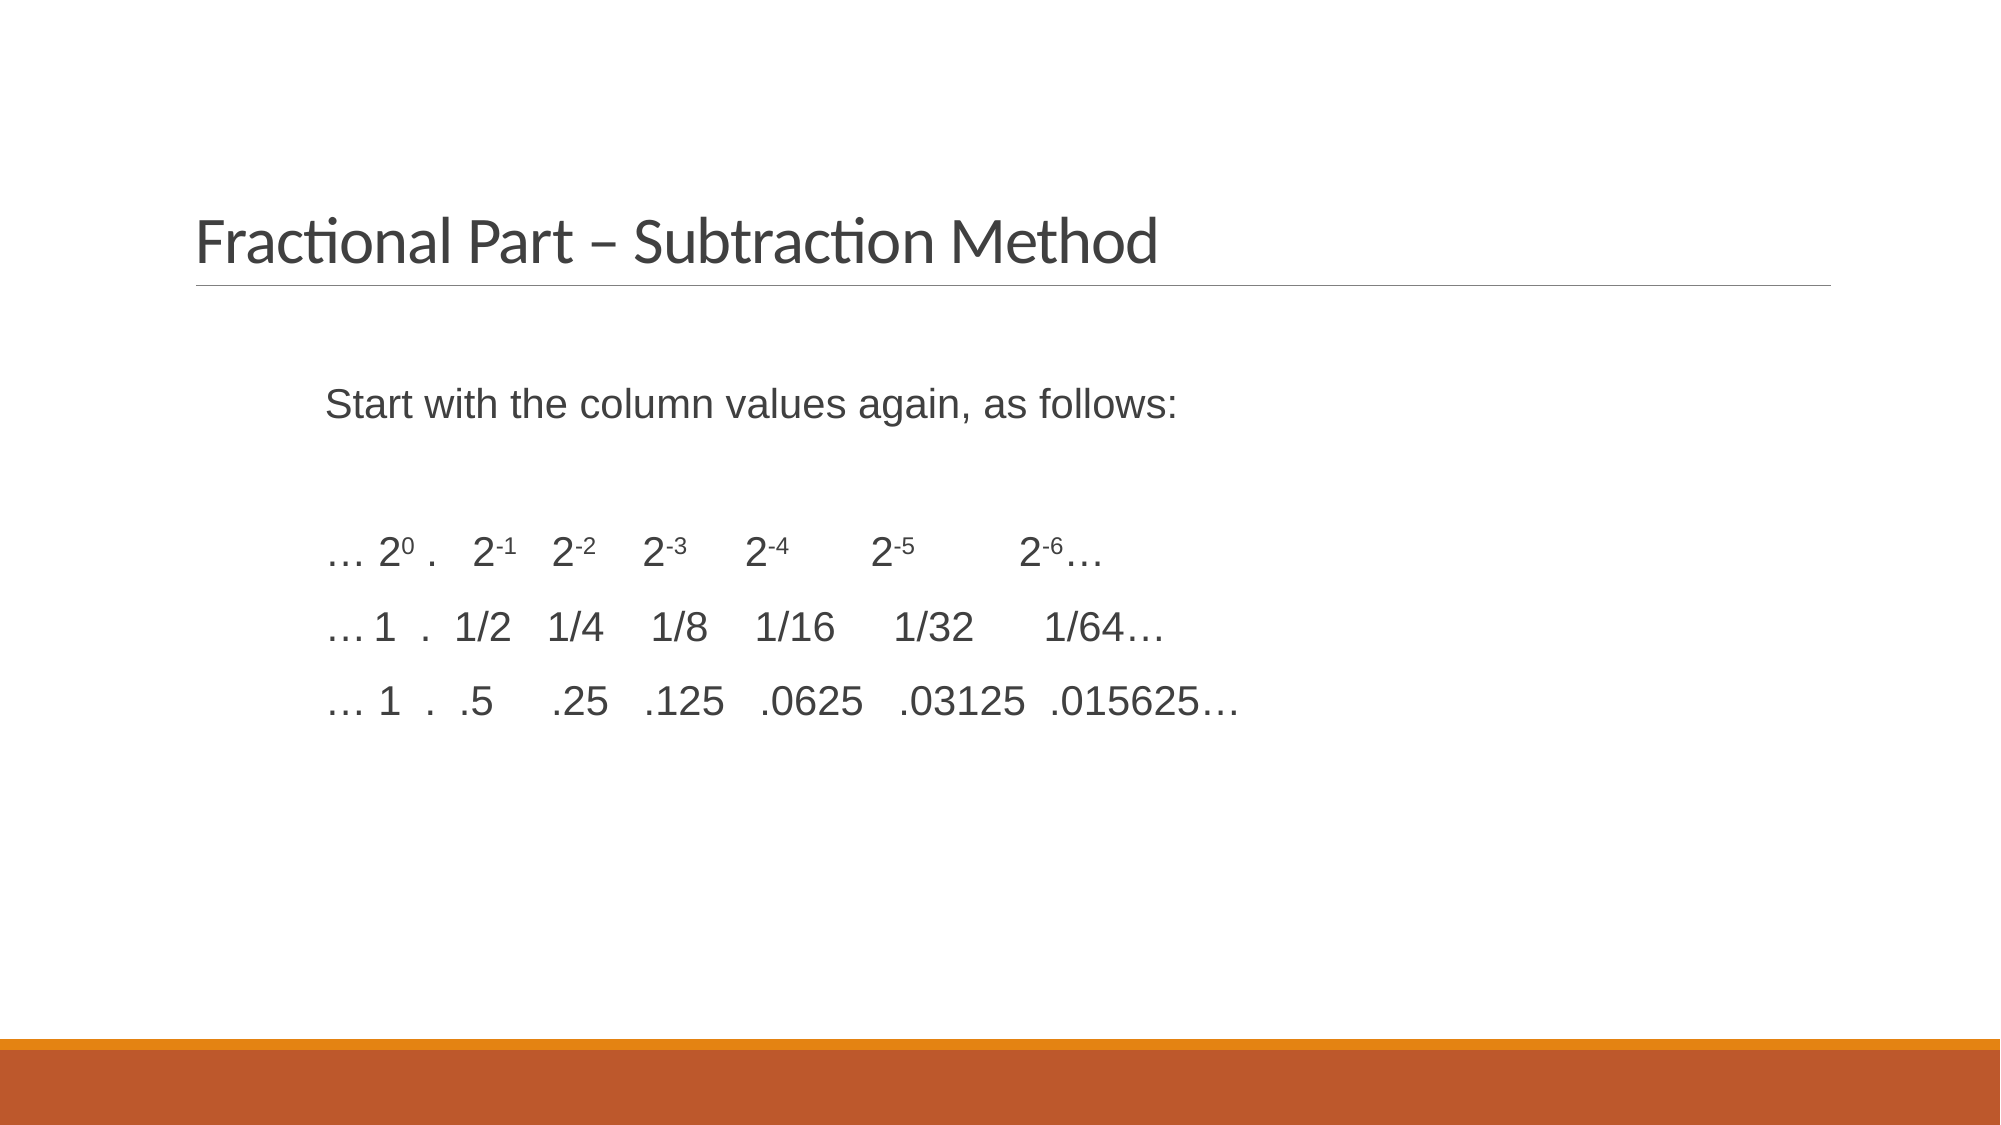

# Fractional Part – Subtraction Method
Start with the column values again, as follows:

… 20 .   2-1   2-2    2-3     2-4            2-5         2-6…
… 1  .  1/2   1/4    1/8    1/16     1/32      1/64…
… 1  .  .5     .25   .125   .0625   .03125  .015625…